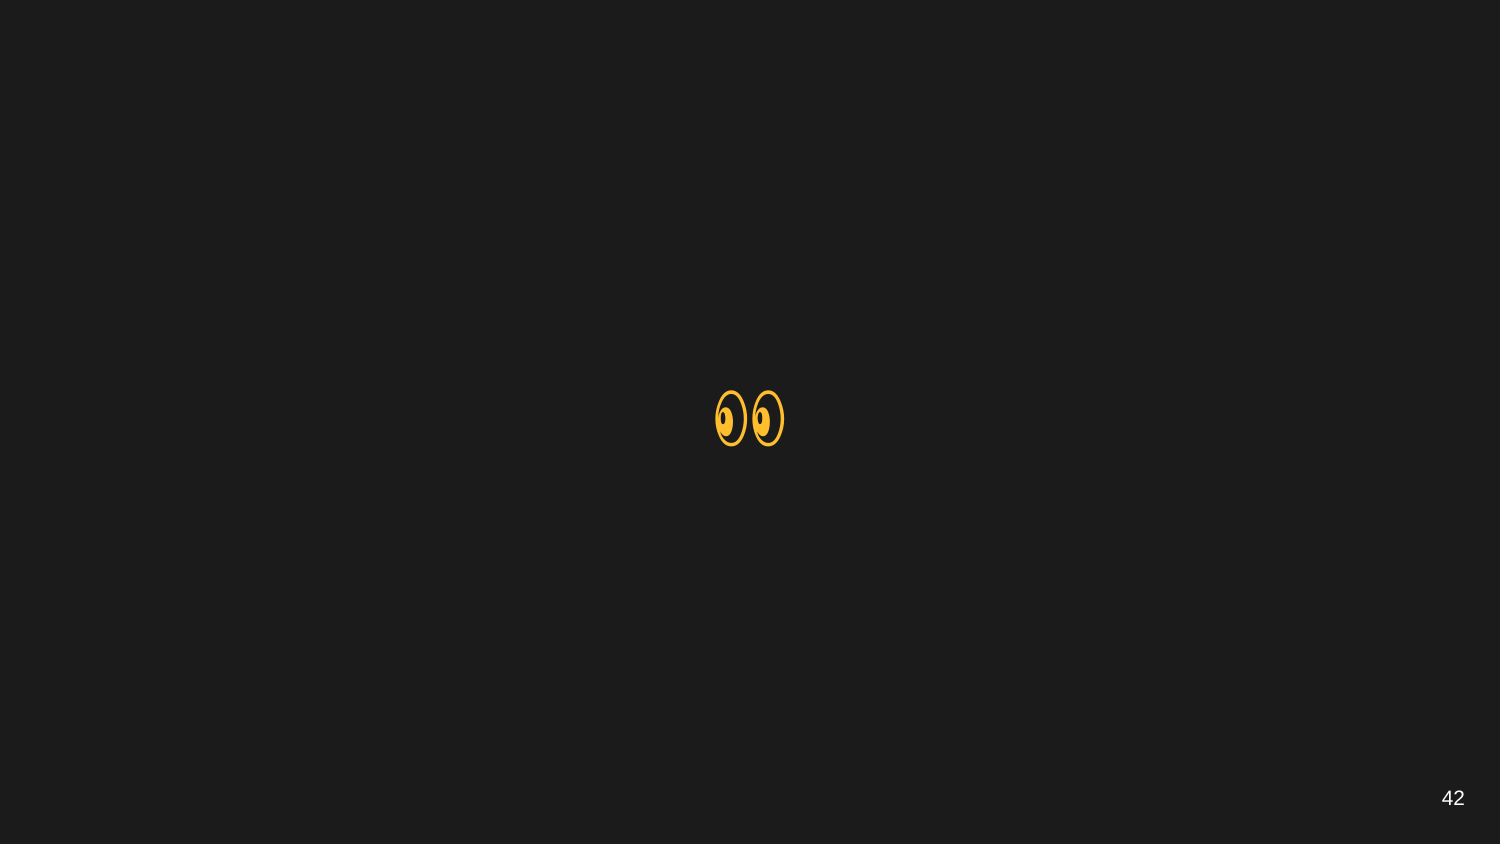

# 👀
How we perceive the world
42